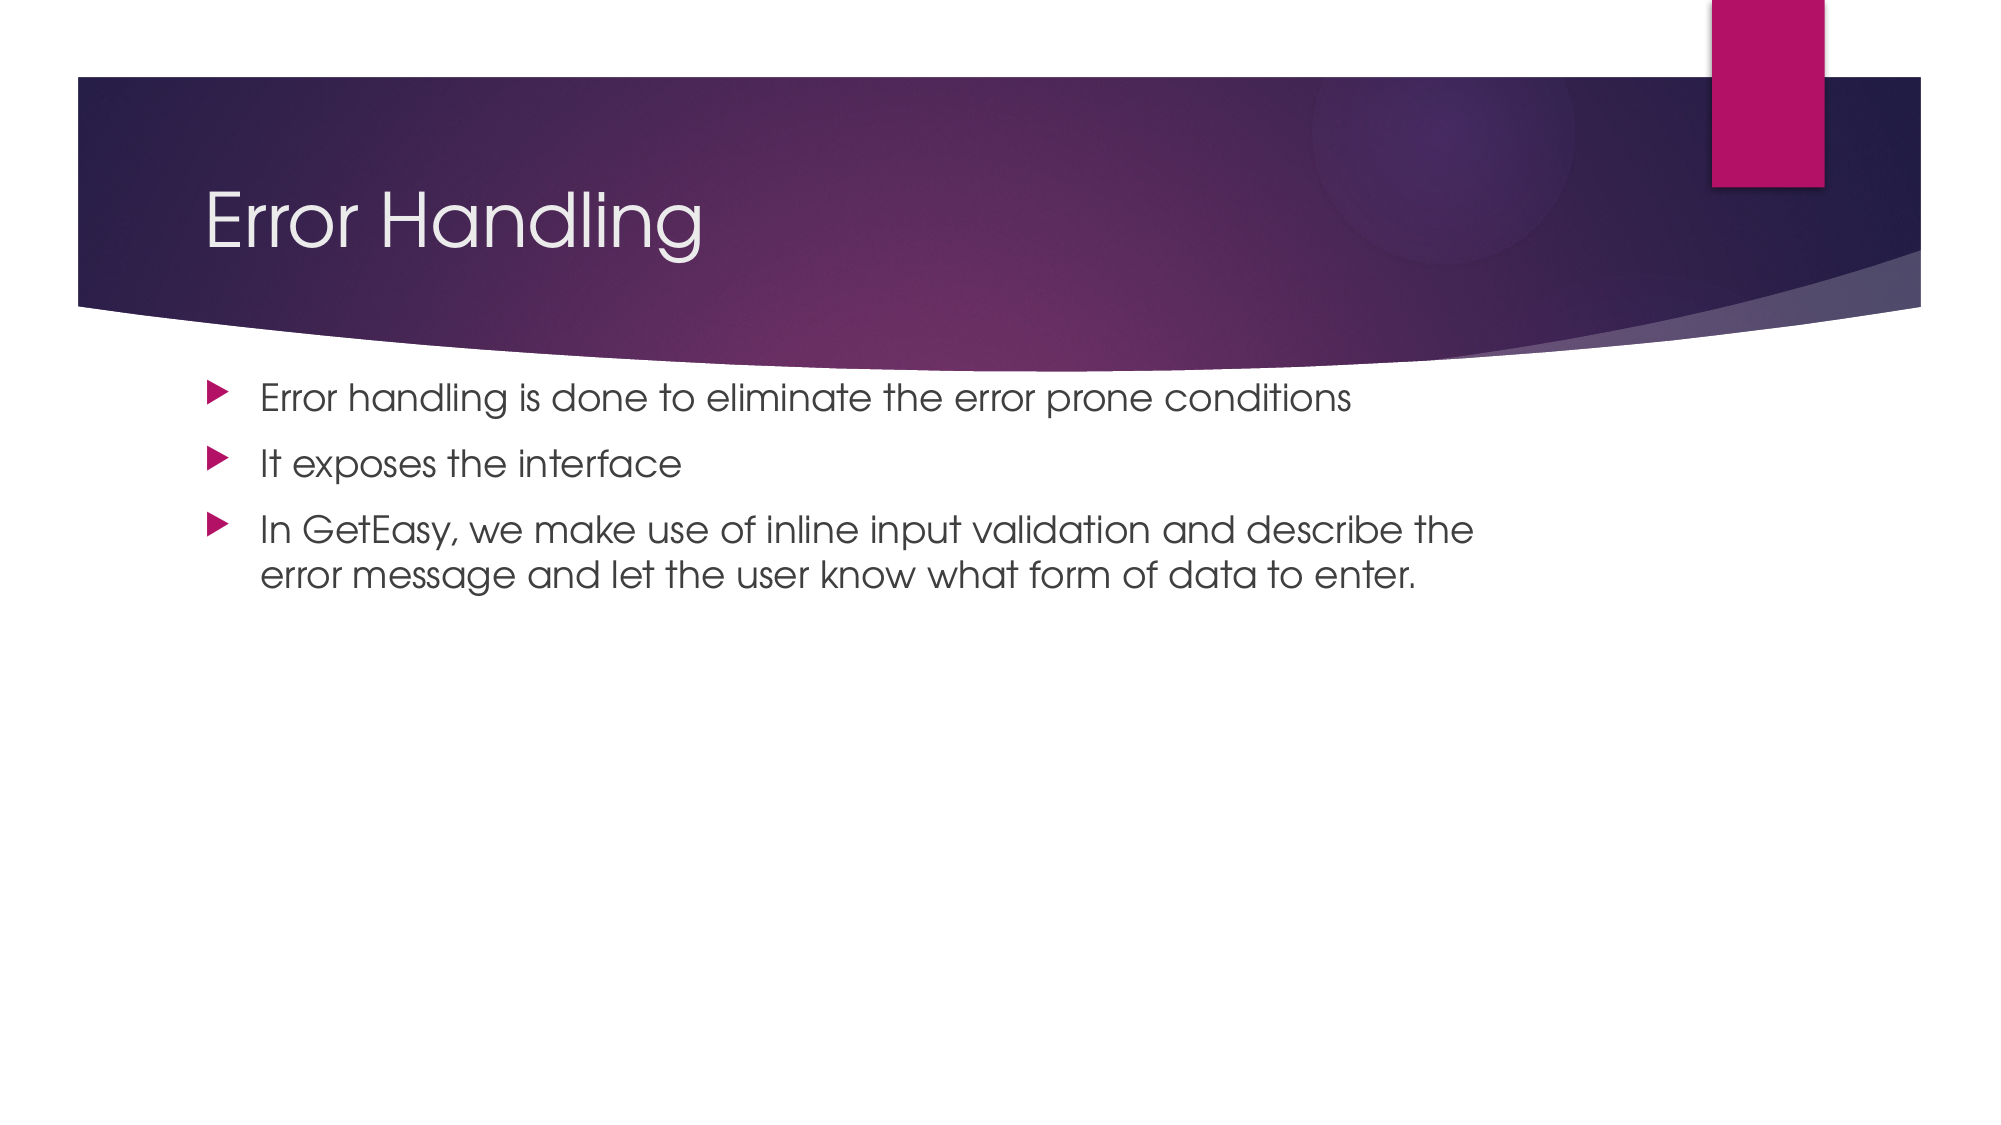

# Error Handling
Error handling is done to eliminate the error prone conditions
It exposes the interface
In GetEasy, we make use of inline input validation and describe the error message and let the user know what form of data to enter.